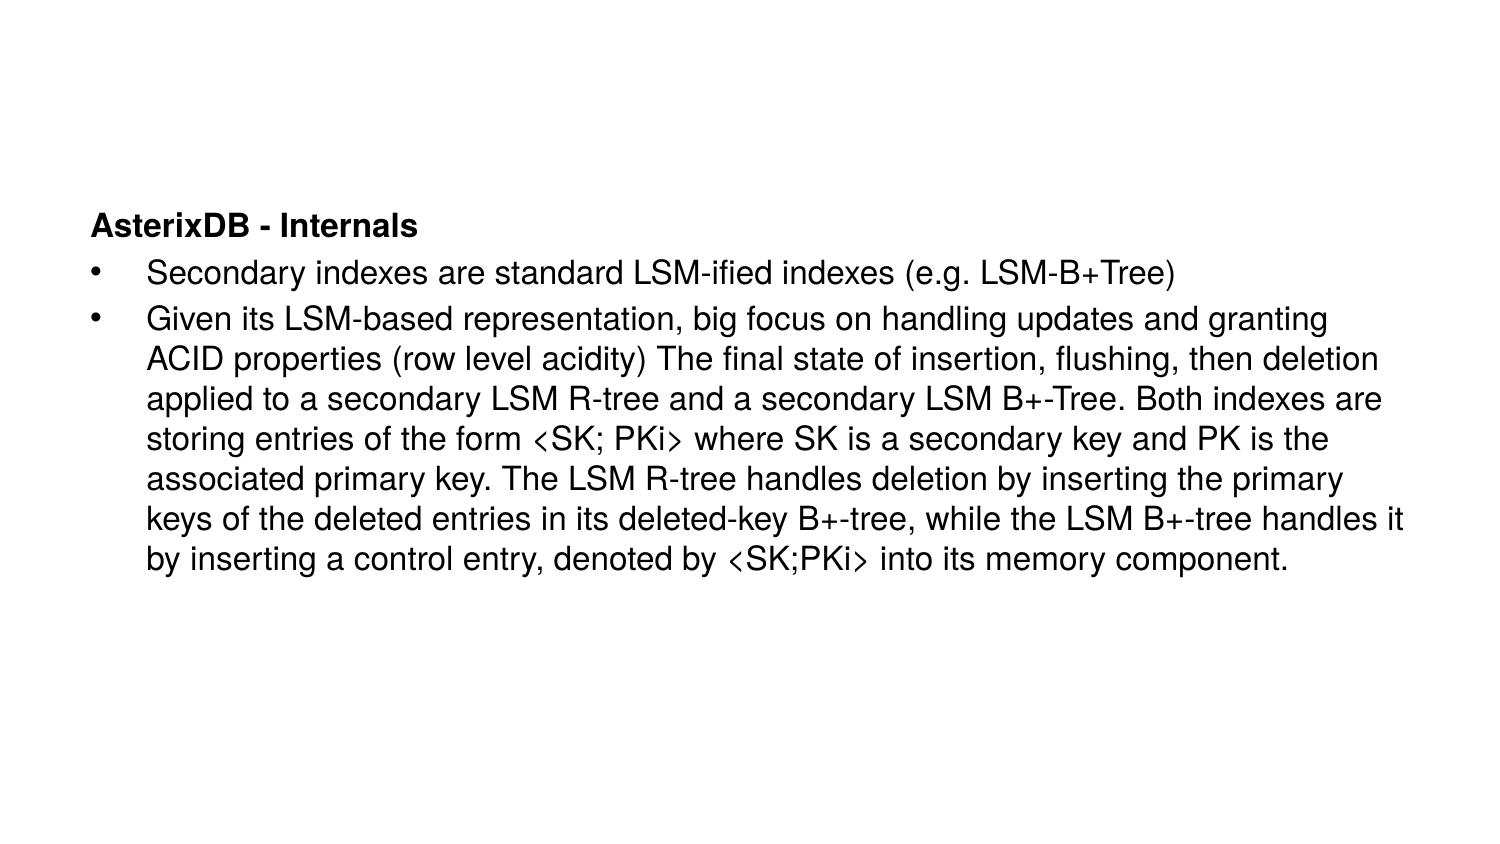

AsterixDB - Internals
Secondary indexes are standard LSM-ified indexes (e.g. LSM-B+Tree)
Given its LSM-based representation, big focus on handling updates and granting ACID properties (row level acidity) The final state of insertion, flushing, then deletion applied to a secondary LSM R-tree and a secondary LSM B+-Tree. Both indexes are storing entries of the form <SK; PKi> where SK is a secondary key and PK is the associated primary key. The LSM R-tree handles deletion by inserting the primary keys of the deleted entries in its deleted-key B+-tree, while the LSM B+-tree handles it by inserting a control entry, denoted by <SK;PKi> into its memory component.